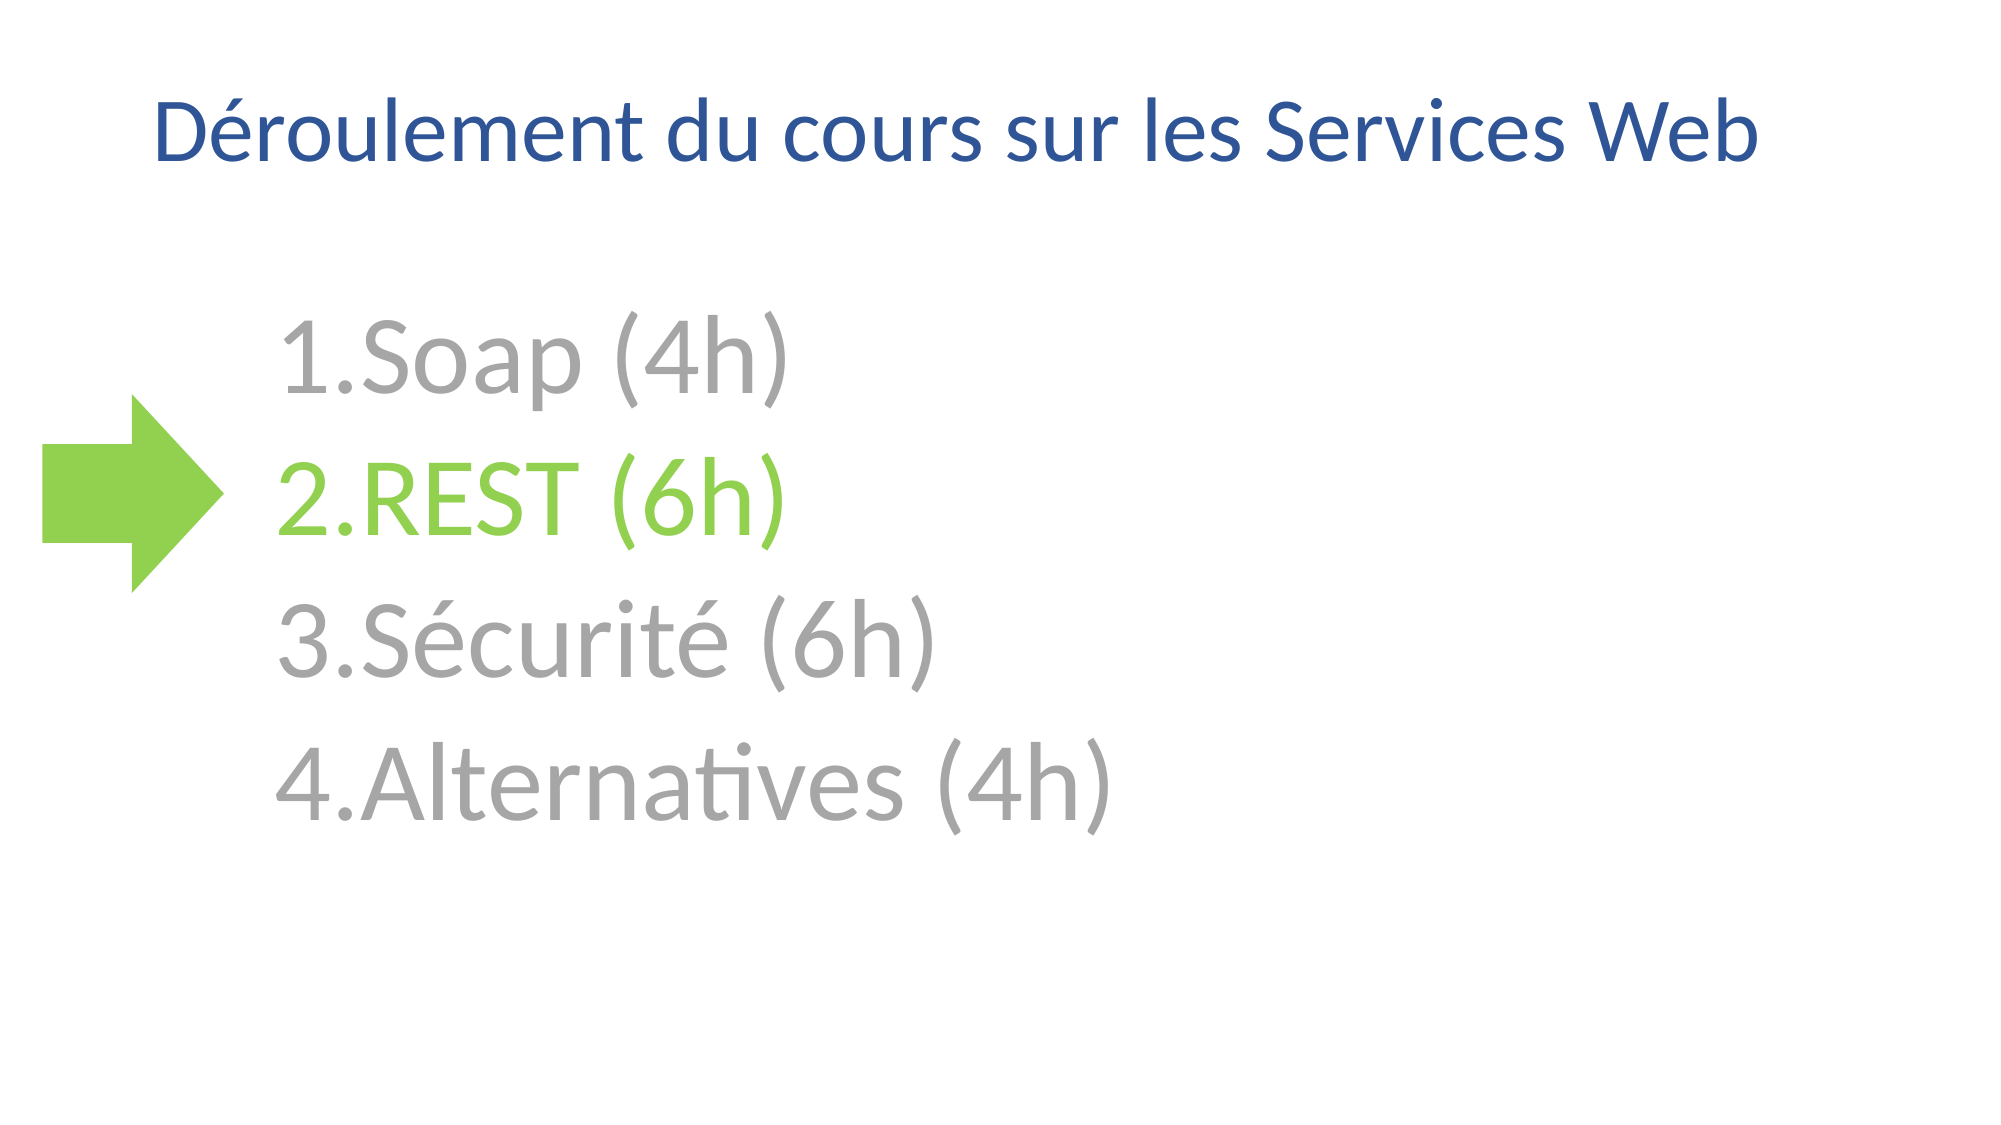

# Déroulement du cours sur les Services Web
Soap (4h)
REST (6h)
Sécurité (6h)
Alternatives (4h)